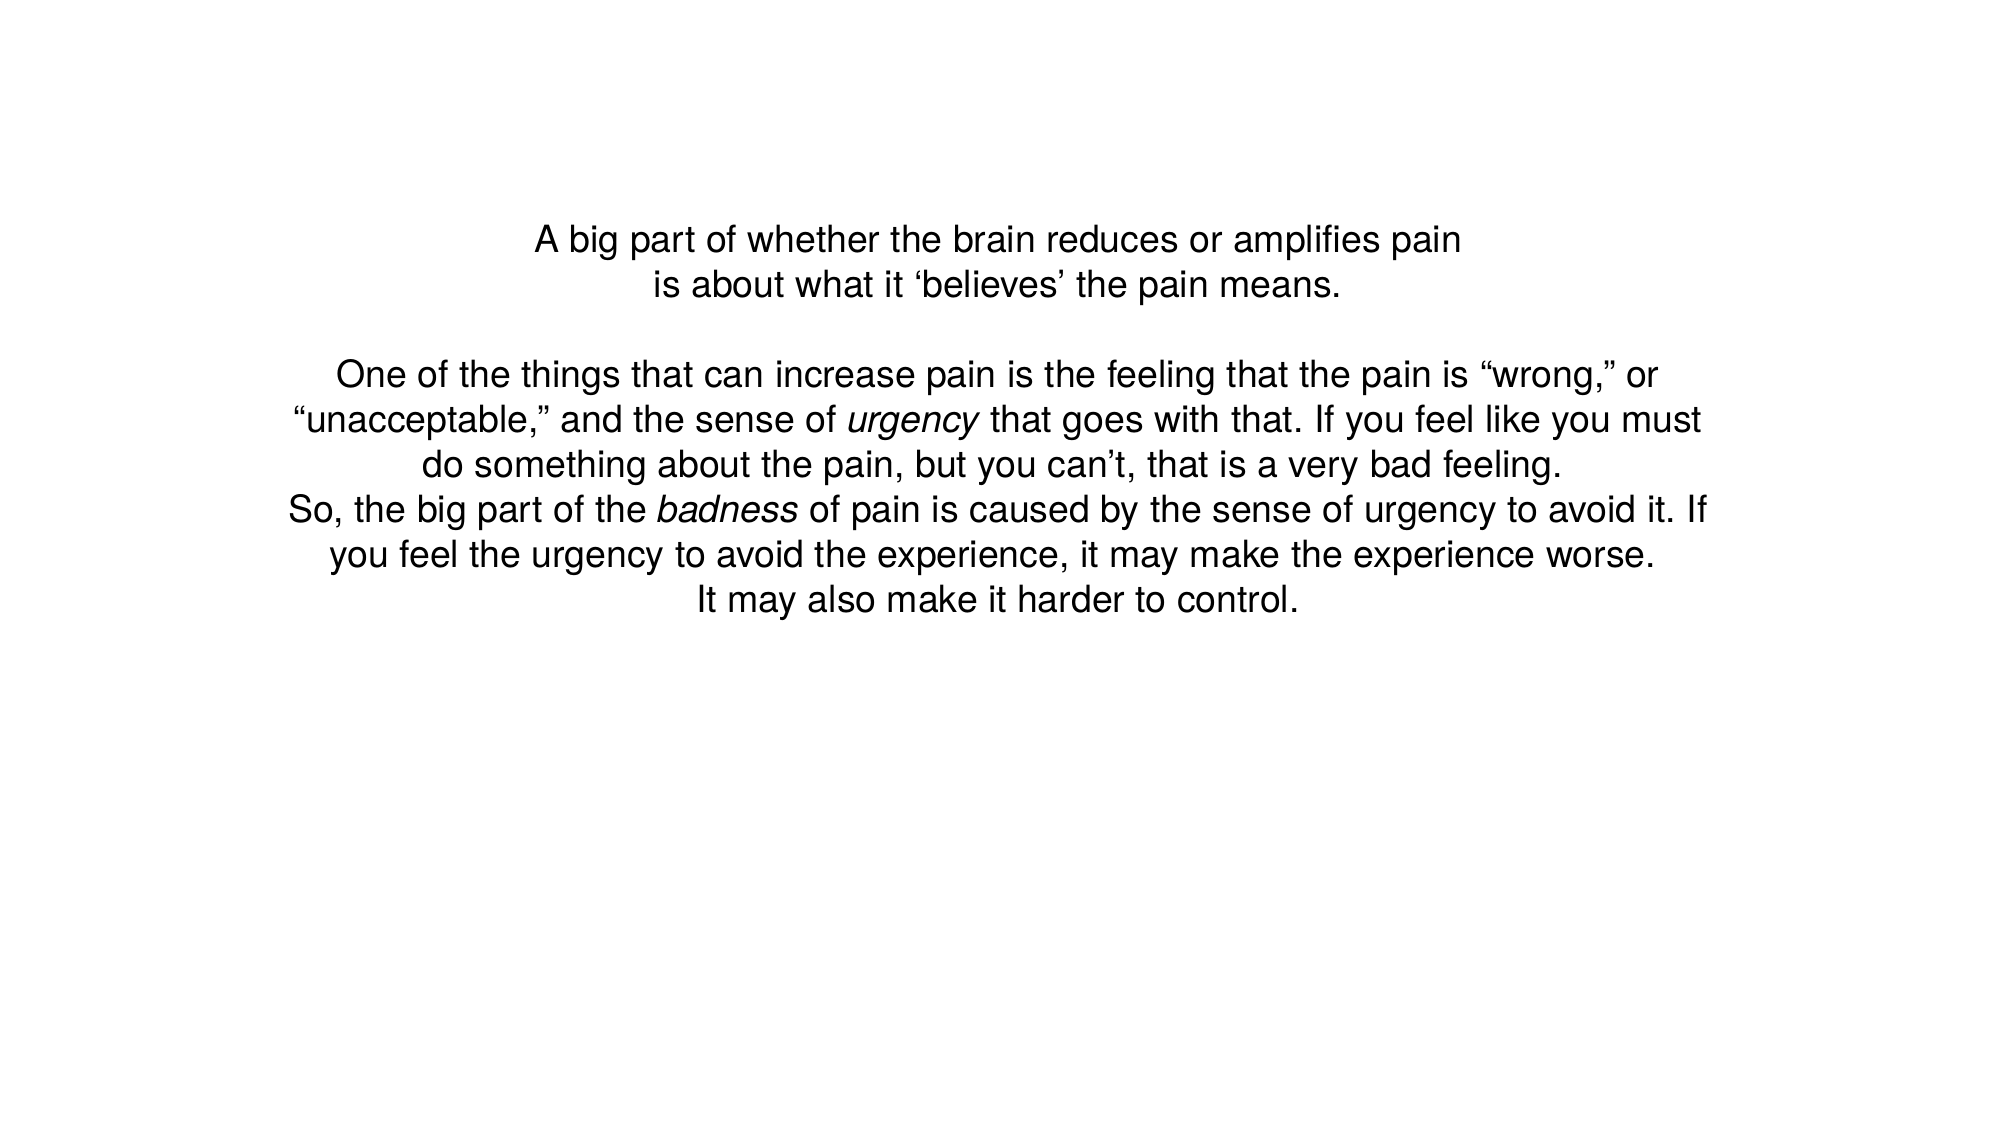

A big part of whether the brain reduces or amplifies pain
 is about what it ‘believes’ the pain means.

One of the things that can increase pain is the feeling that the pain is “wrong,” or “unacceptable,” and the sense of urgency that goes with that. If you feel like you must do something about the pain, but you can’t, that is a very bad feeling.
So, the big part of the badness of pain is caused by the sense of urgency to avoid it. If you feel the urgency to avoid the experience, it may make the experience worse.
It may also make it harder to control.

On the other hand, things that can reduce pain are thoughts of openness and acceptance - realizing that you don’t always have to experience these sensations as unpleasant. So, the feeling that the pain is “okay” and “acceptable” can decrease pain. It will reduce the sense of urgency: For example, even if I experience pain, it is okay. It is not going to damage my skin, so I don’t need to react to it or worry about it.